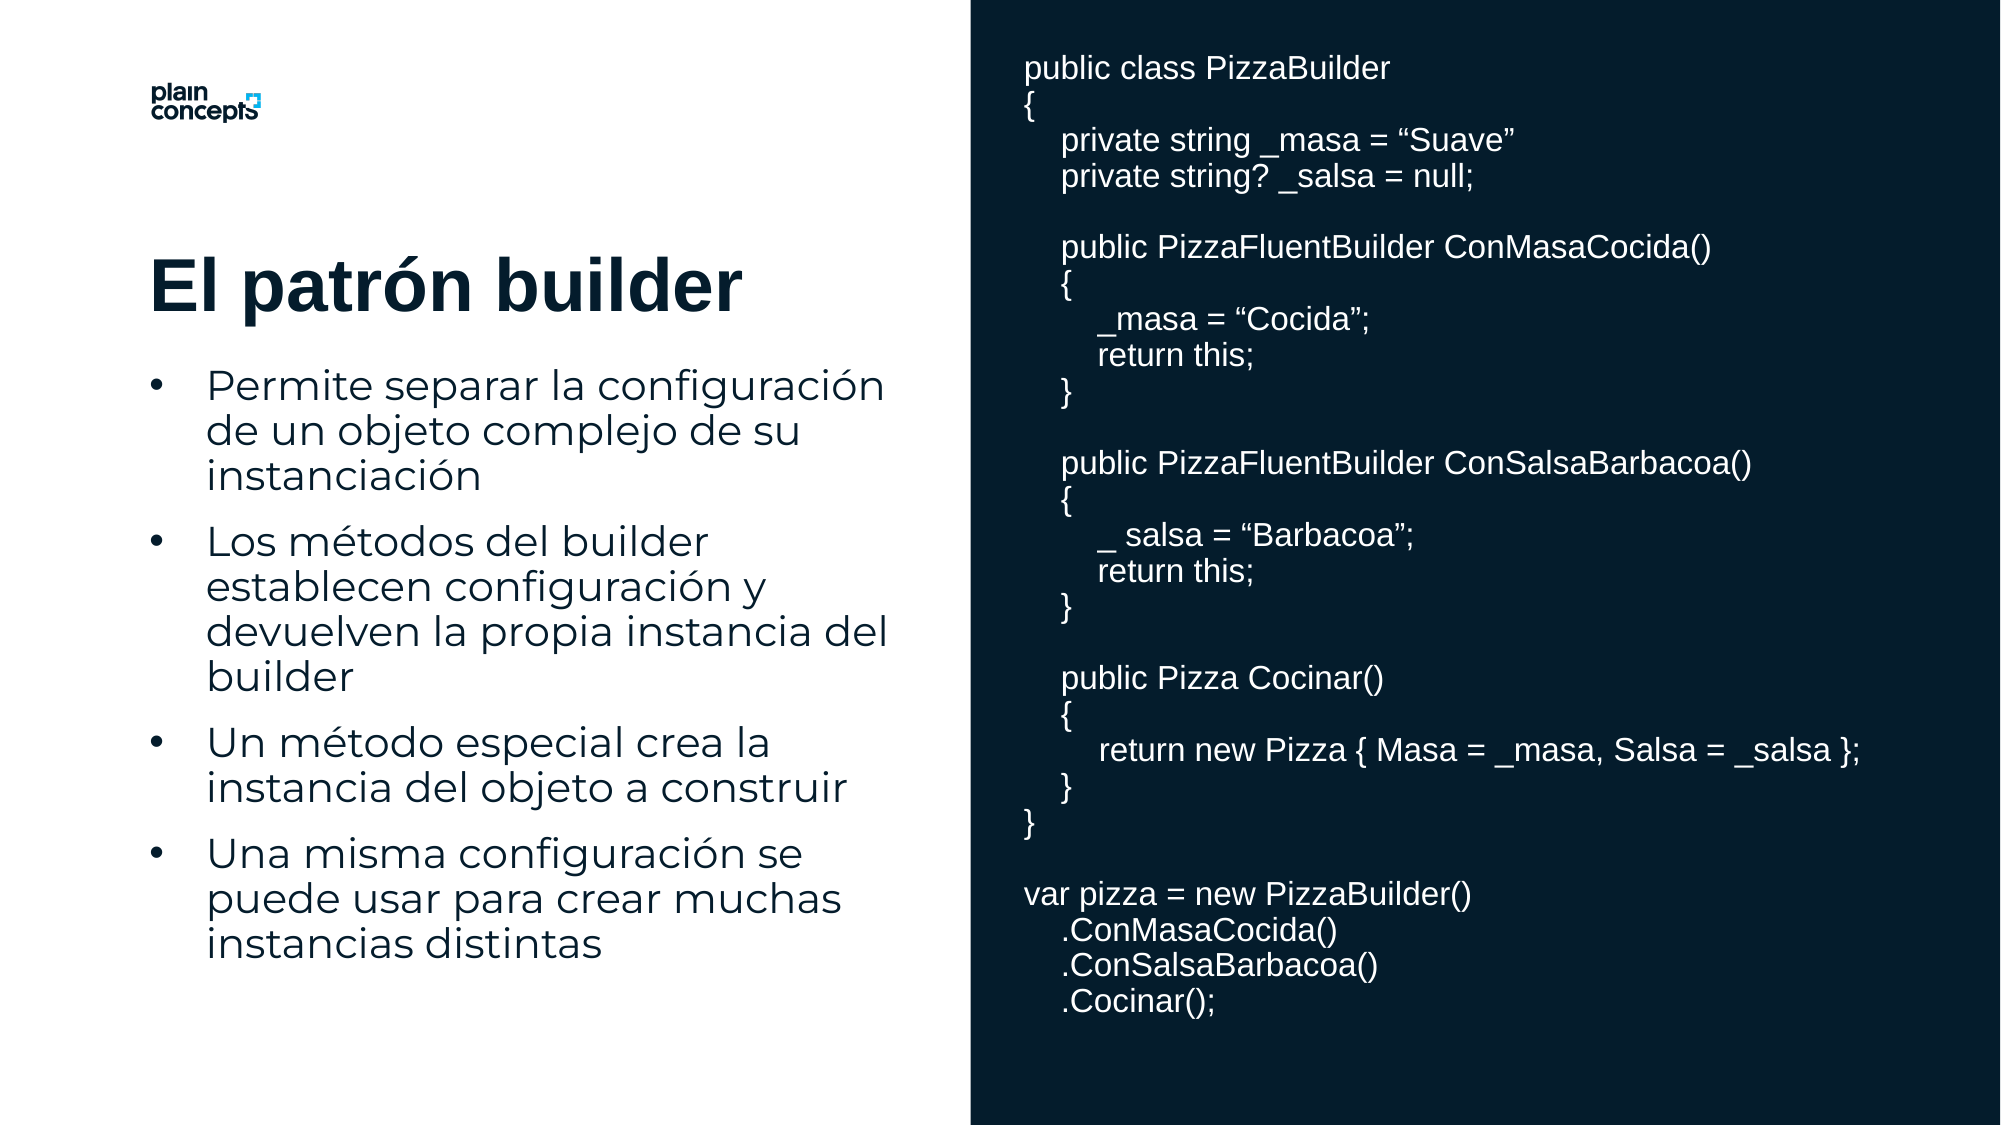

public class PizzaBuilder
{
    private string _masa = “Suave”
    private string? _salsa = null;

    public PizzaFluentBuilder ConMasaCocida()
    {
        _masa = “Cocida”;
        return this;
    }

    public PizzaFluentBuilder ConSalsaBarbacoa()
    {
        _ salsa = “Barbacoa”;
        return this;
    }

    public Pizza Cocinar()
    {
	        return new Pizza { Masa = _masa, Salsa = _salsa };
    }
}

var pizza = new PizzaBuilder()
    .ConMasaCocida()
    .ConSalsaBarbacoa()
    .Cocinar();
El patrón builder

Permite separar la configuración de un objeto complejo de su instanciación
Los métodos del builder establecen configuración y devuelven la propia instancia del builder
Un método especial crea la instancia del objeto a construir
Una misma configuración se puede usar para crear muchas instancias distintas